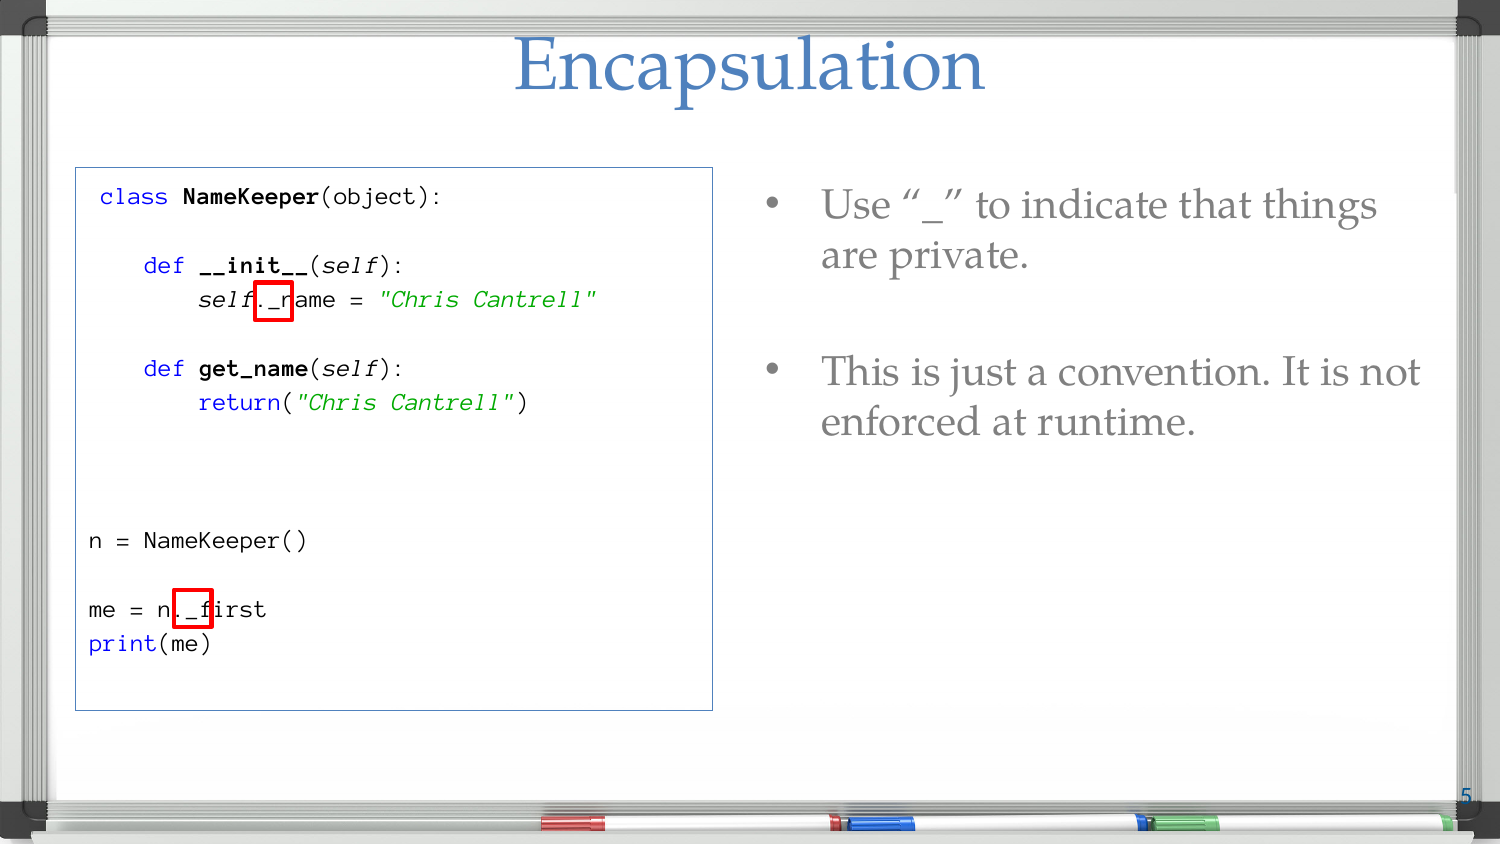

# Encapsulation

 class NameKeeper(object):

    def __init__(self):
        self._name = "Chris Cantrell"

    def get_name(self):
        return("Chris Cantrell")

n = NameKeeper()

me = n._first
print(me)

Use “_” to indicate that things are private.

This is just a convention. It is not enforced at runtime.

5